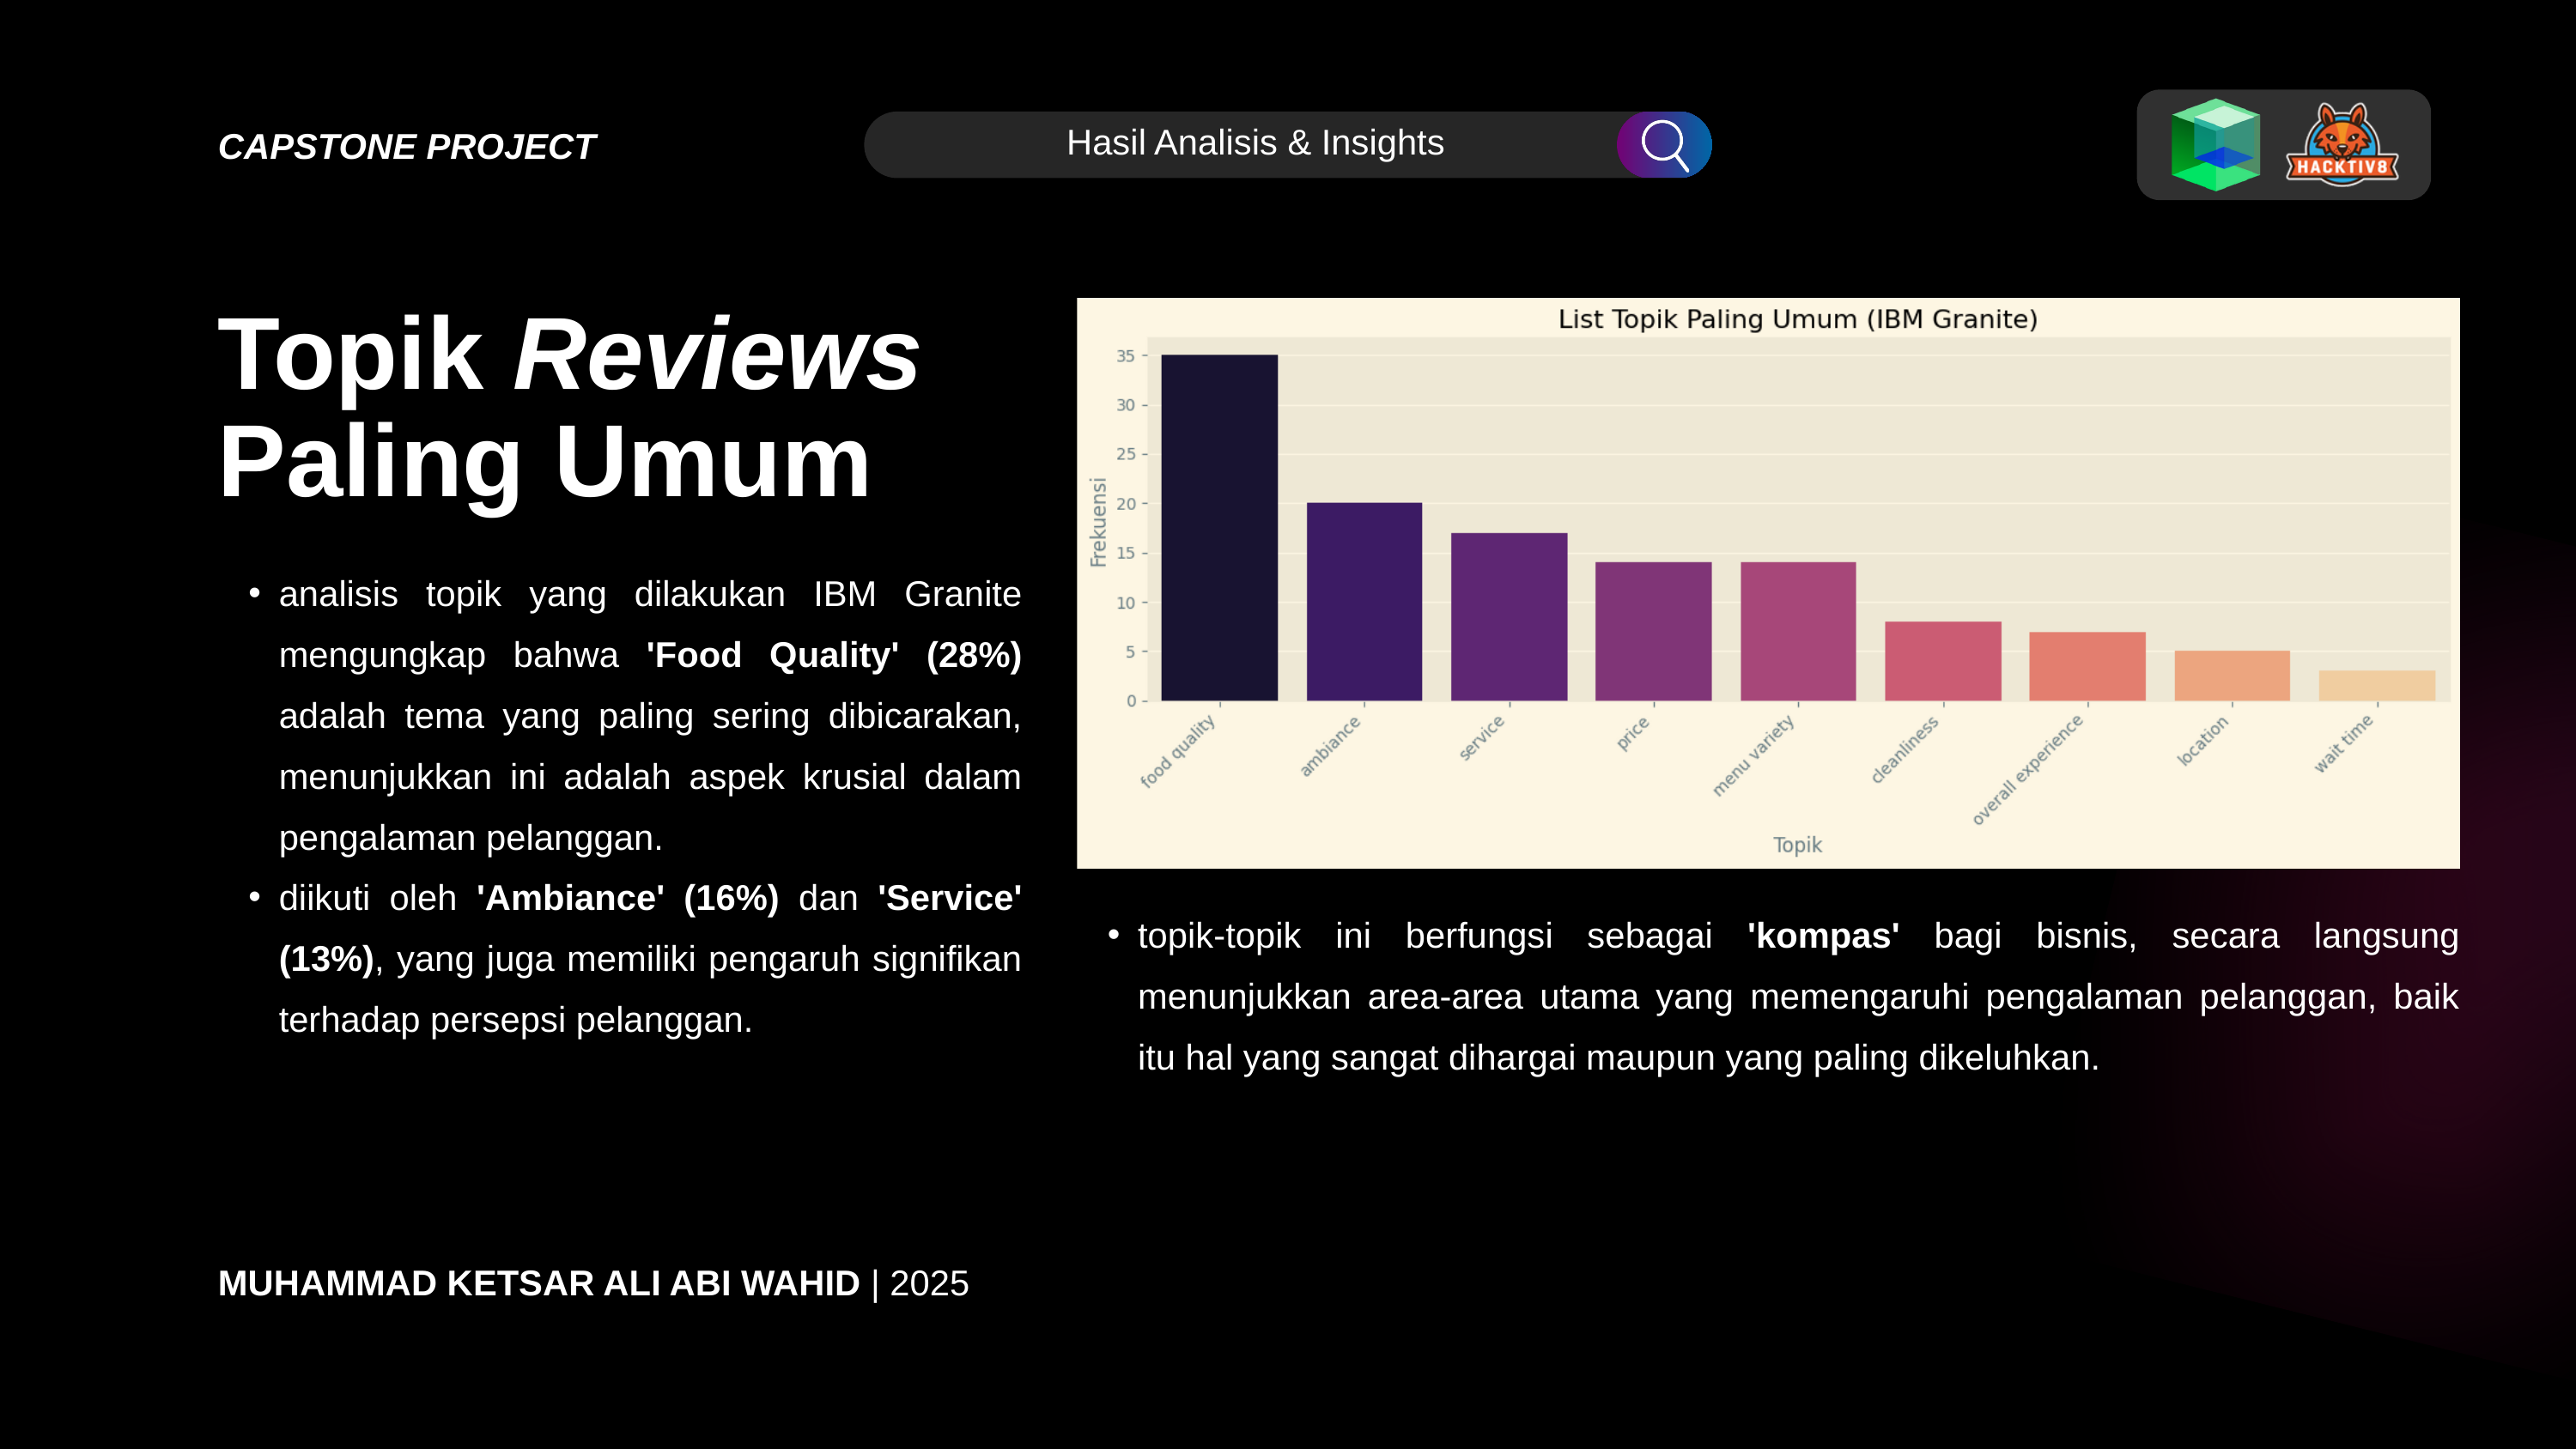

Hasil Analisis & Insights
CAPSTONE PROJECT

Topik Reviews Paling Umum

analisis topik yang dilakukan IBM Granite mengungkap bahwa 'Food Quality' (28%) adalah tema yang paling sering dibicarakan, menunjukkan ini adalah aspek krusial dalam pengalaman pelanggan.
diikuti oleh 'Ambiance' (16%) dan 'Service' (13%), yang juga memiliki pengaruh signifikan terhadap persepsi pelanggan.
topik-topik ini berfungsi sebagai 'kompas' bagi bisnis, secara langsung menunjukkan area-area utama yang memengaruhi pengalaman pelanggan, baik itu hal yang sangat dihargai maupun yang paling dikeluhkan.
MUHAMMAD KETSAR ALI ABI WAHID | 2025